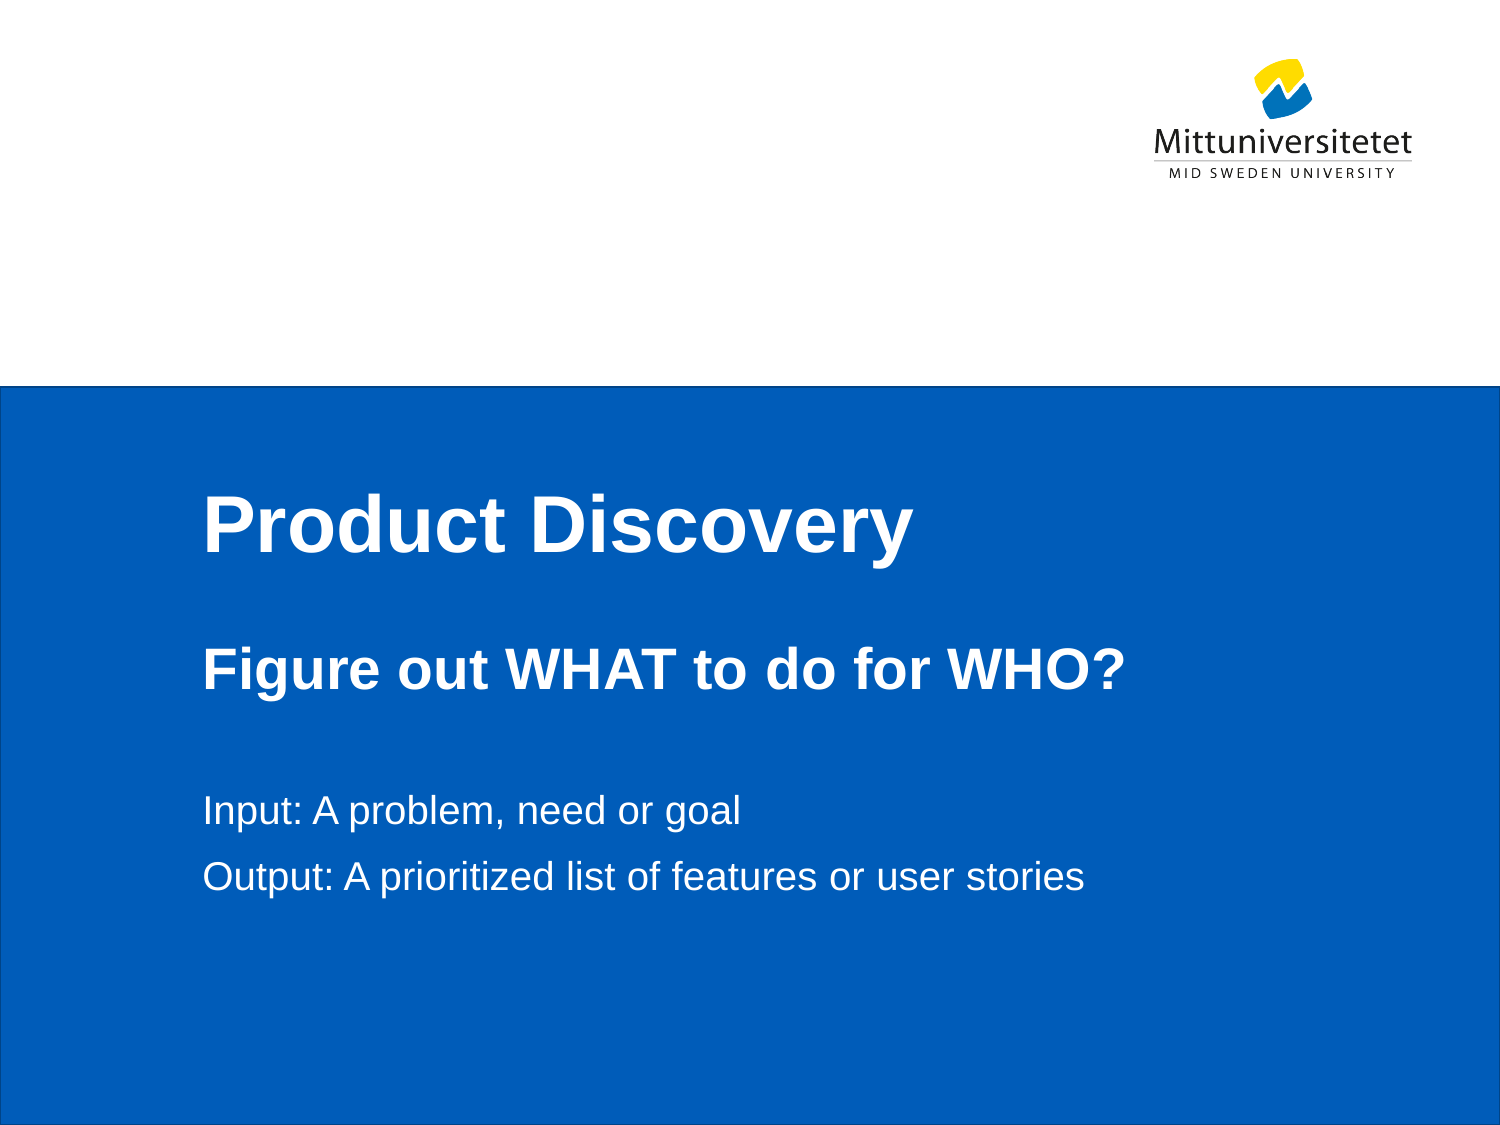

# Product Discovery Figure out WHAT to do for WHO? Input: A problem, need or goal Output: A prioritized list of features or user stories